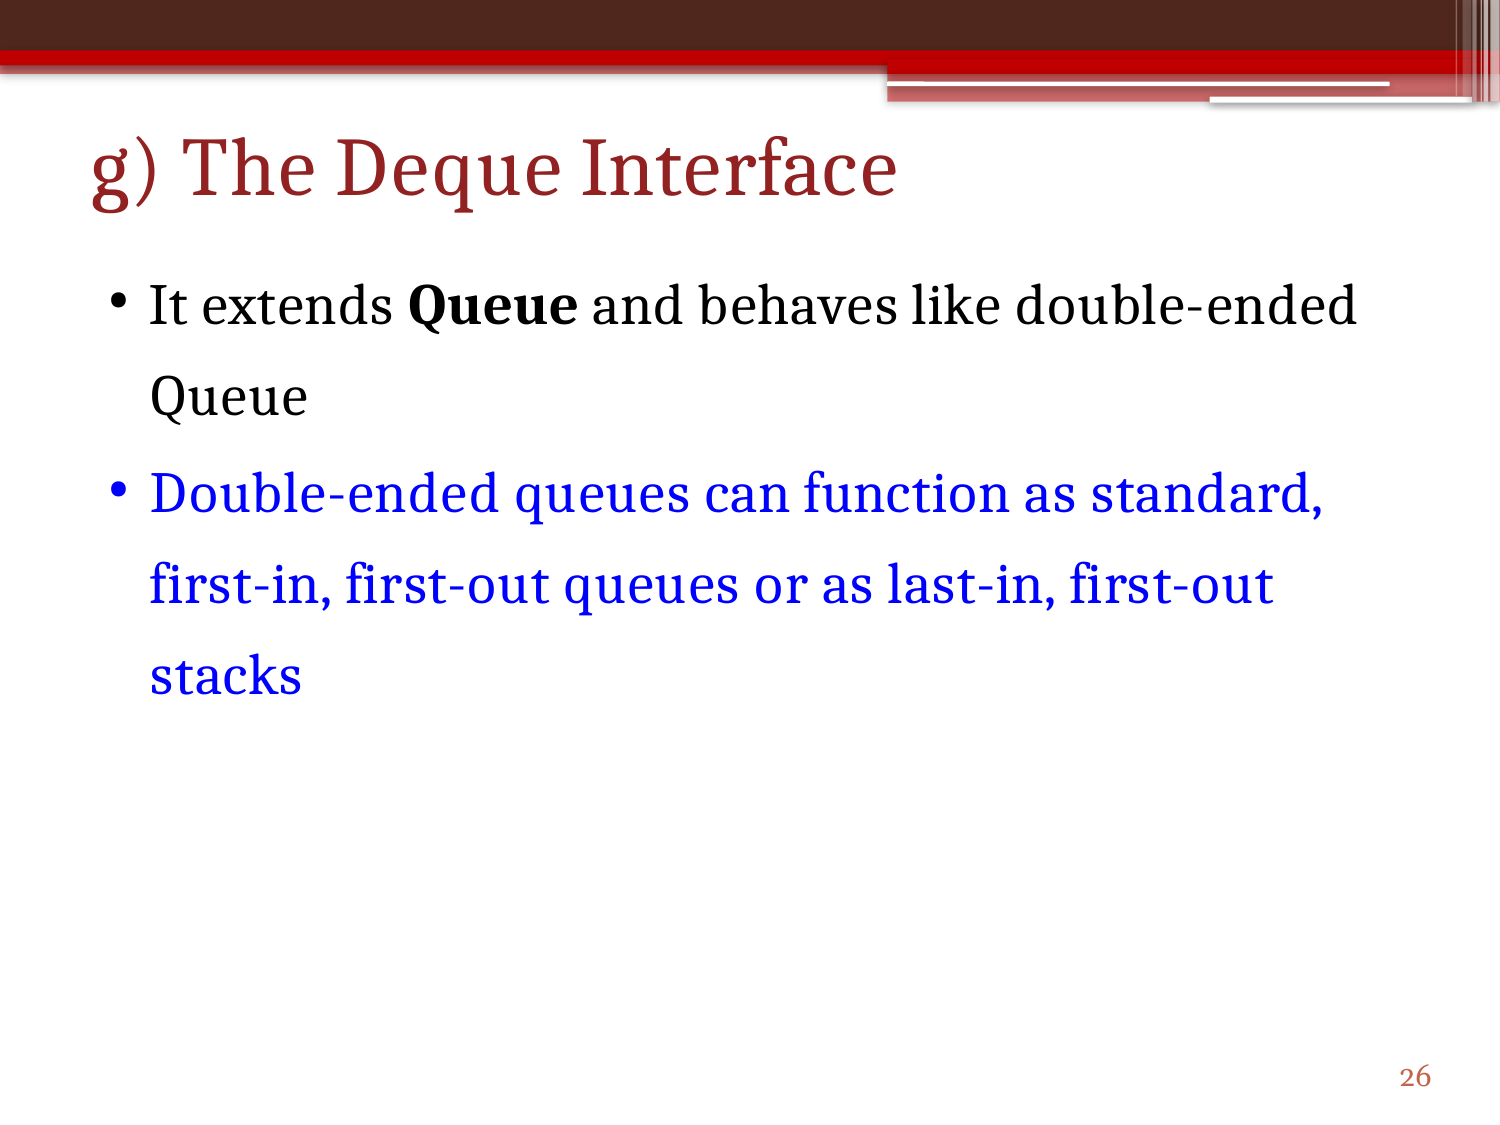

# g) The Deque Interface
It extends Queue and behaves like double-ended Queue
Double-ended queues can function as standard, first-in, first-out queues or as last-in, first-out stacks
26